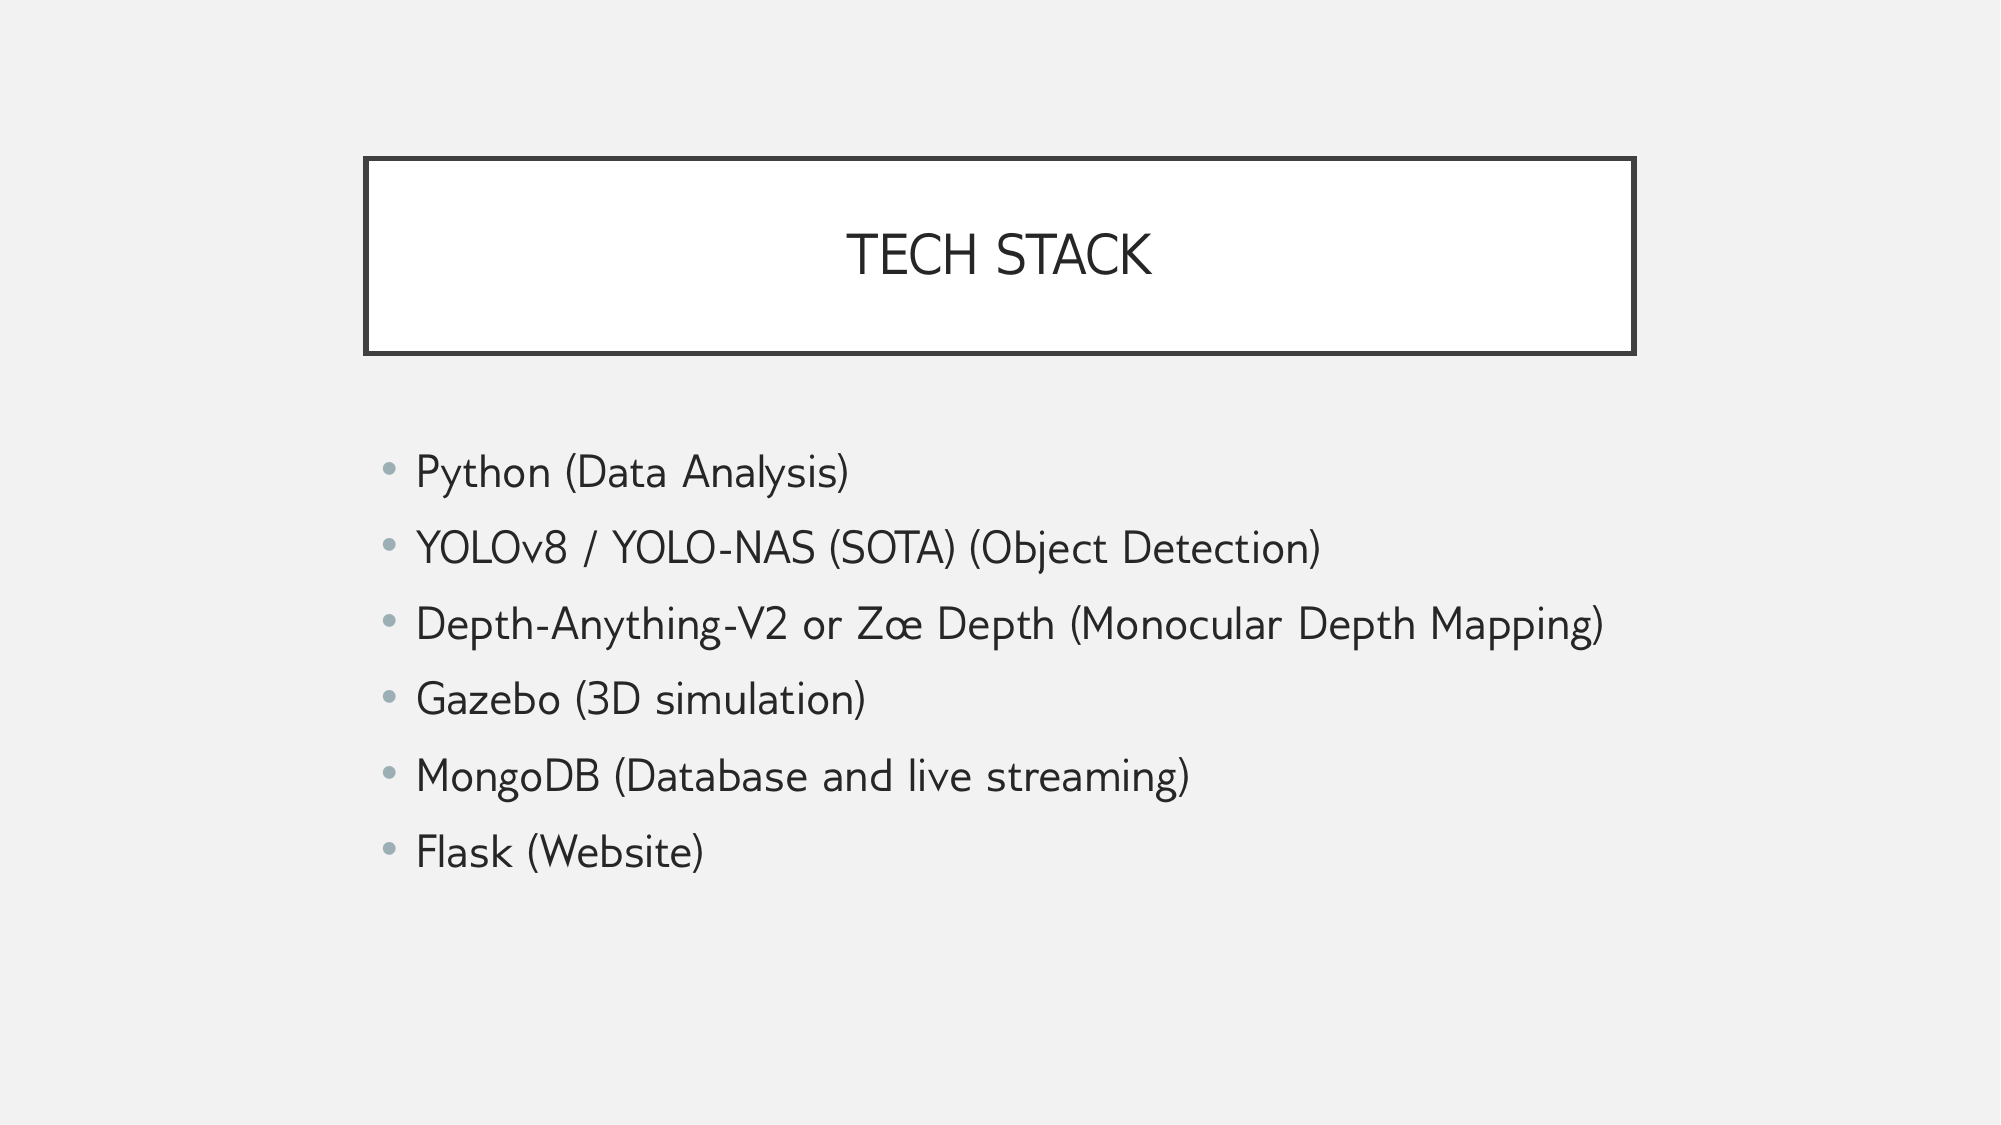

# TECH STACK
Python (Data Analysis)
YOLOv8 / YOLO-NAS (SOTA) (Object Detection)
Depth-Anything-V2 or Zoe Depth (Monocular Depth Mapping)
Gazebo (3D simulation)
MongoDB (Database and live streaming)
Flask (Website)